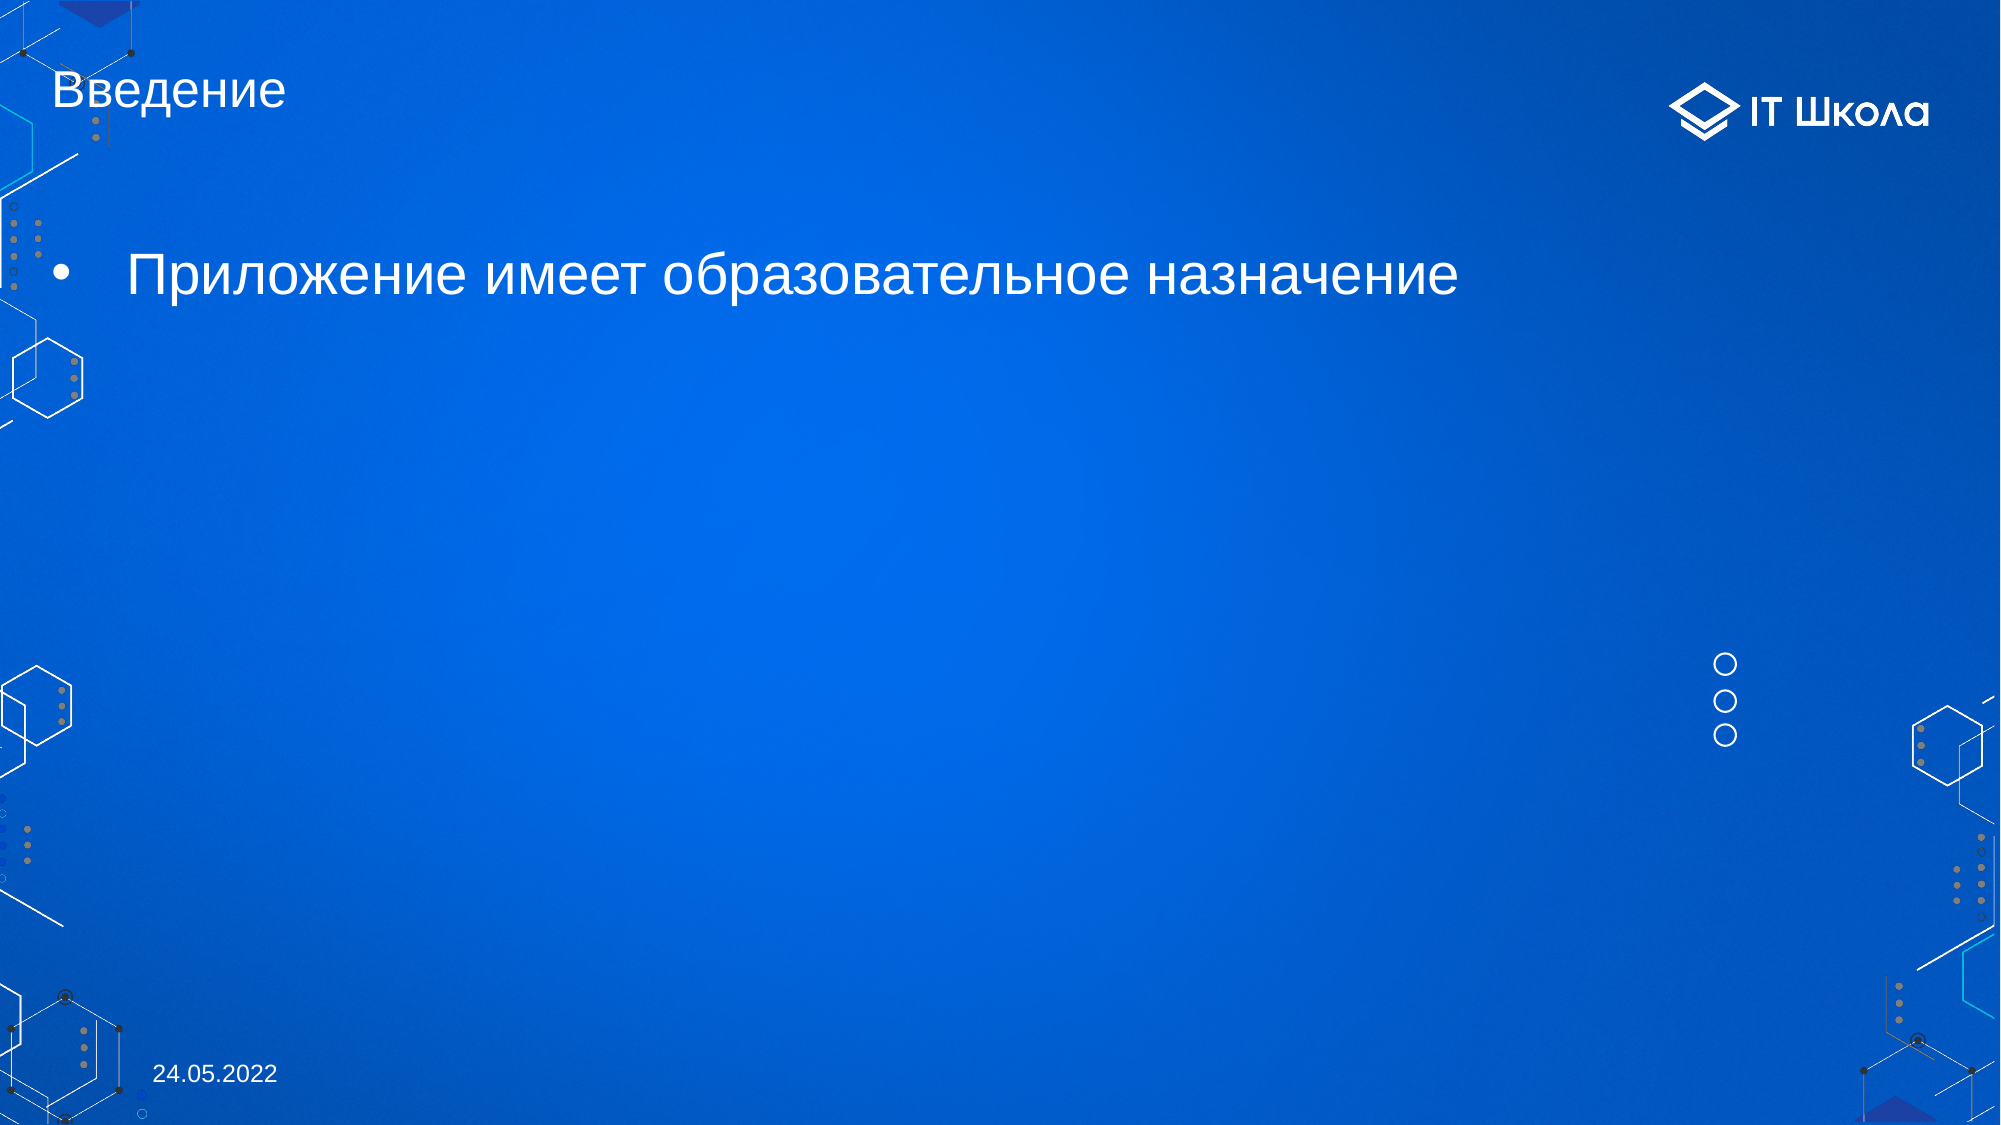

# Введение
Приложение имеет образовательное назначение

24.05.2022